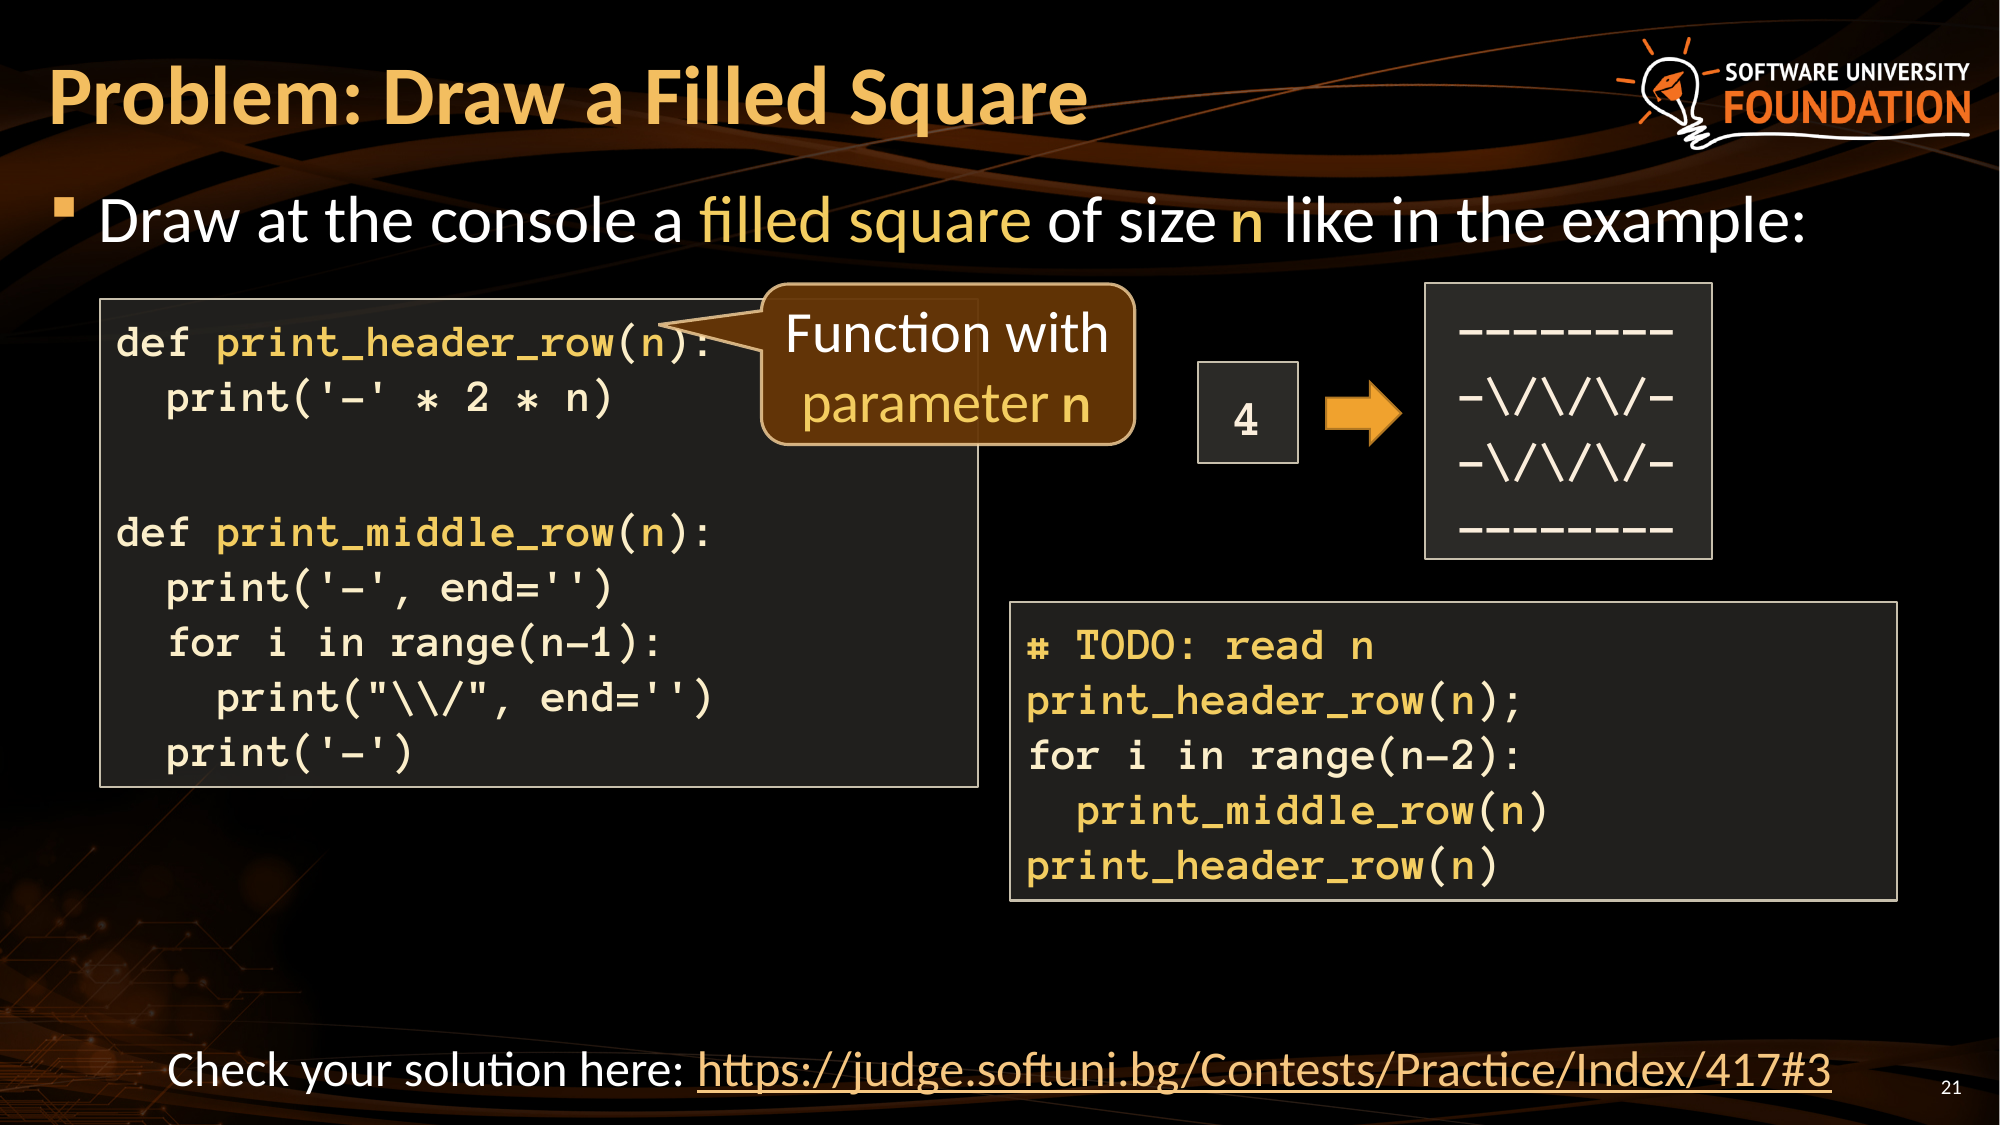

# Problem: Draw а Filled Square
Draw at the console a filled square of size n like in the example:
--------
-\/\/\/-
-\/\/\/-
--------
4

Function with parameter n
def print_header_row(n):
  print('-' * 2 * n)

def print_middle_row(n):
  print('-', end='')
  for i in range(n-1):
    print("\\/", end='')
  print('-')
# TODO: read n
print_header_row(n);
for i in range(n-2):
  print_middle_row(n)
print_header_row(n)
Check your solution here: https://judge.softuni.bg/Contests/Practice/Index/417#3
21